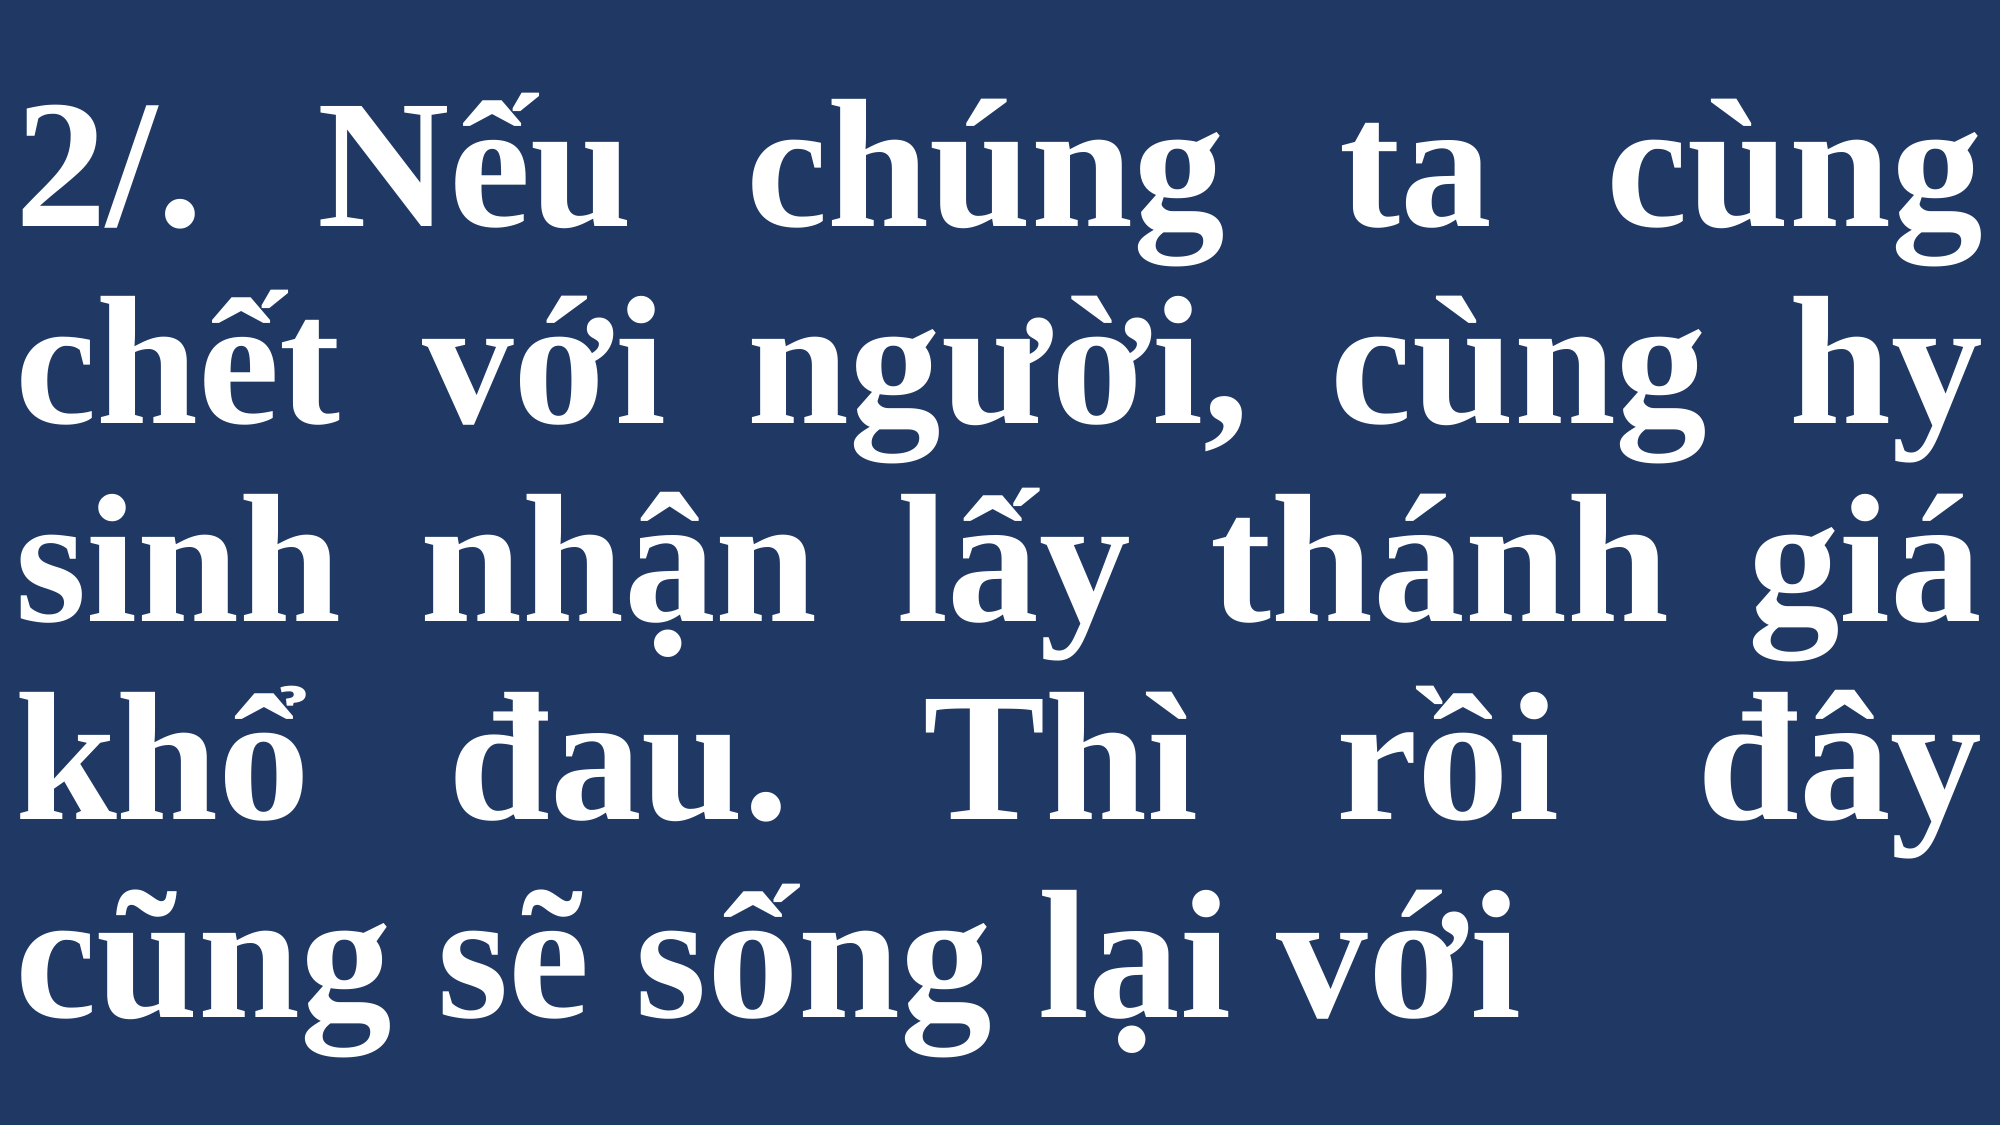

# 2/. Nếu chúng ta cùng chết với người, cùng hy sinh nhận lấy thánh giá khổ đau. Thì rồi đây cũng sẽ sống lại với